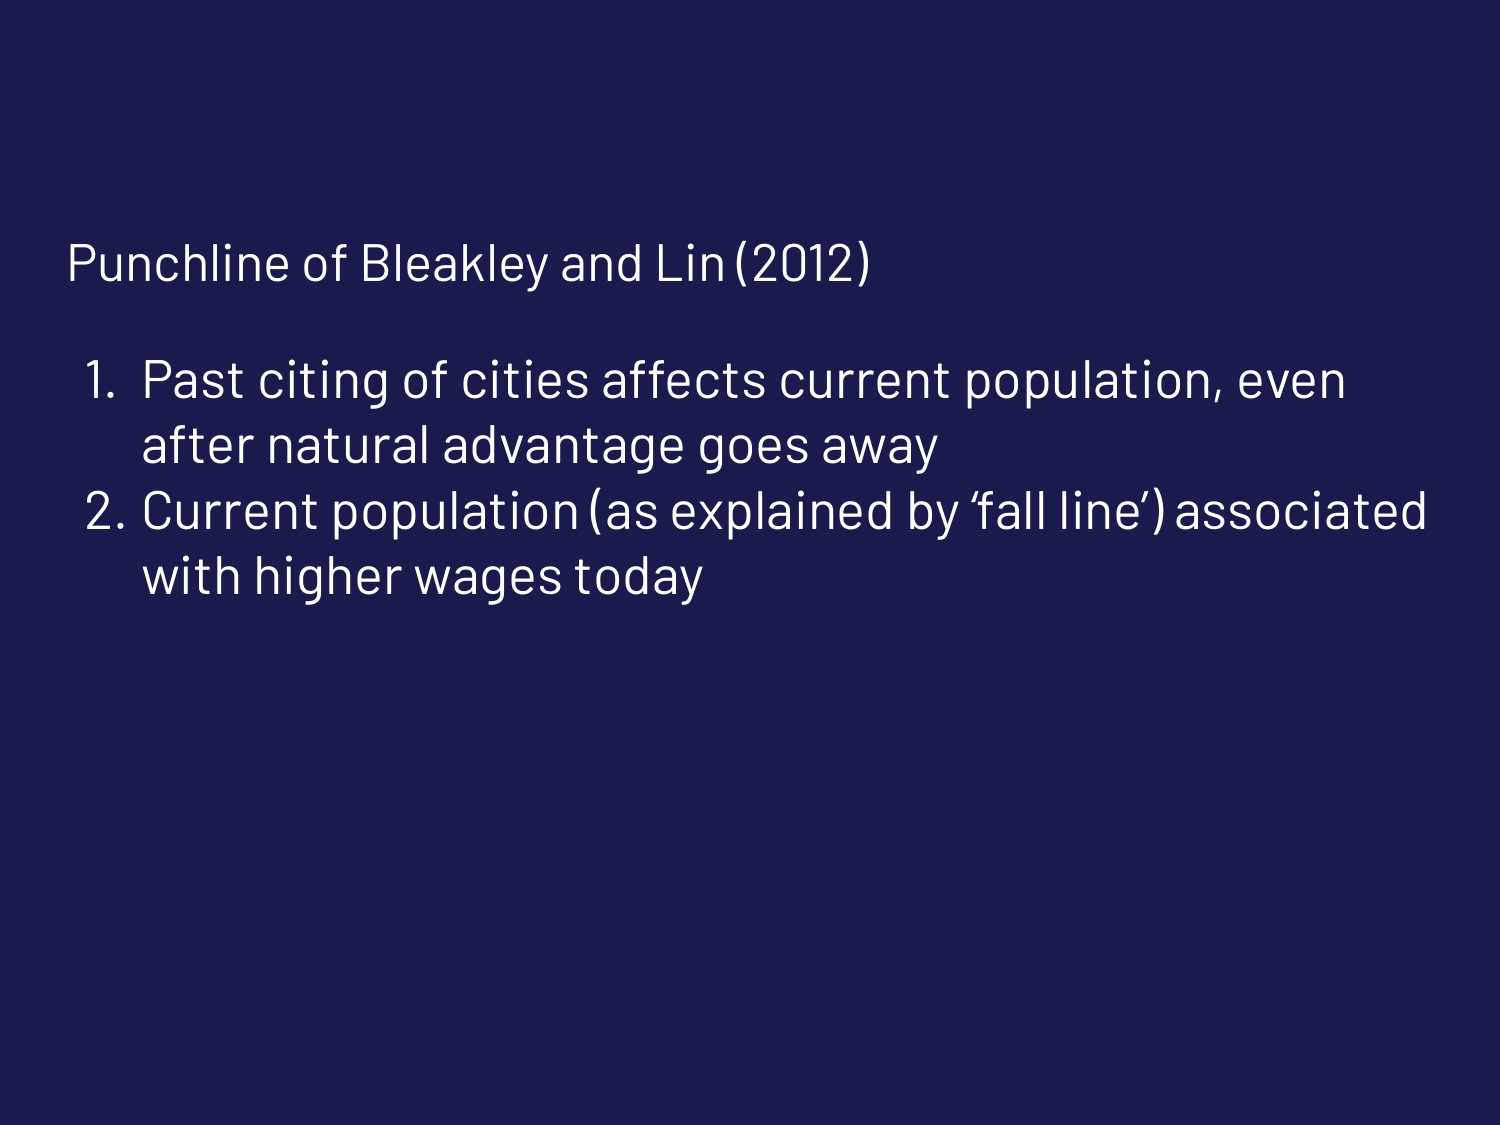

# Punchline of Bleakley and Lin (2012)
Past citing of cities affects current population, even after natural advantage goes away
Current population (as explained by ‘fall line’) associated with higher wages today